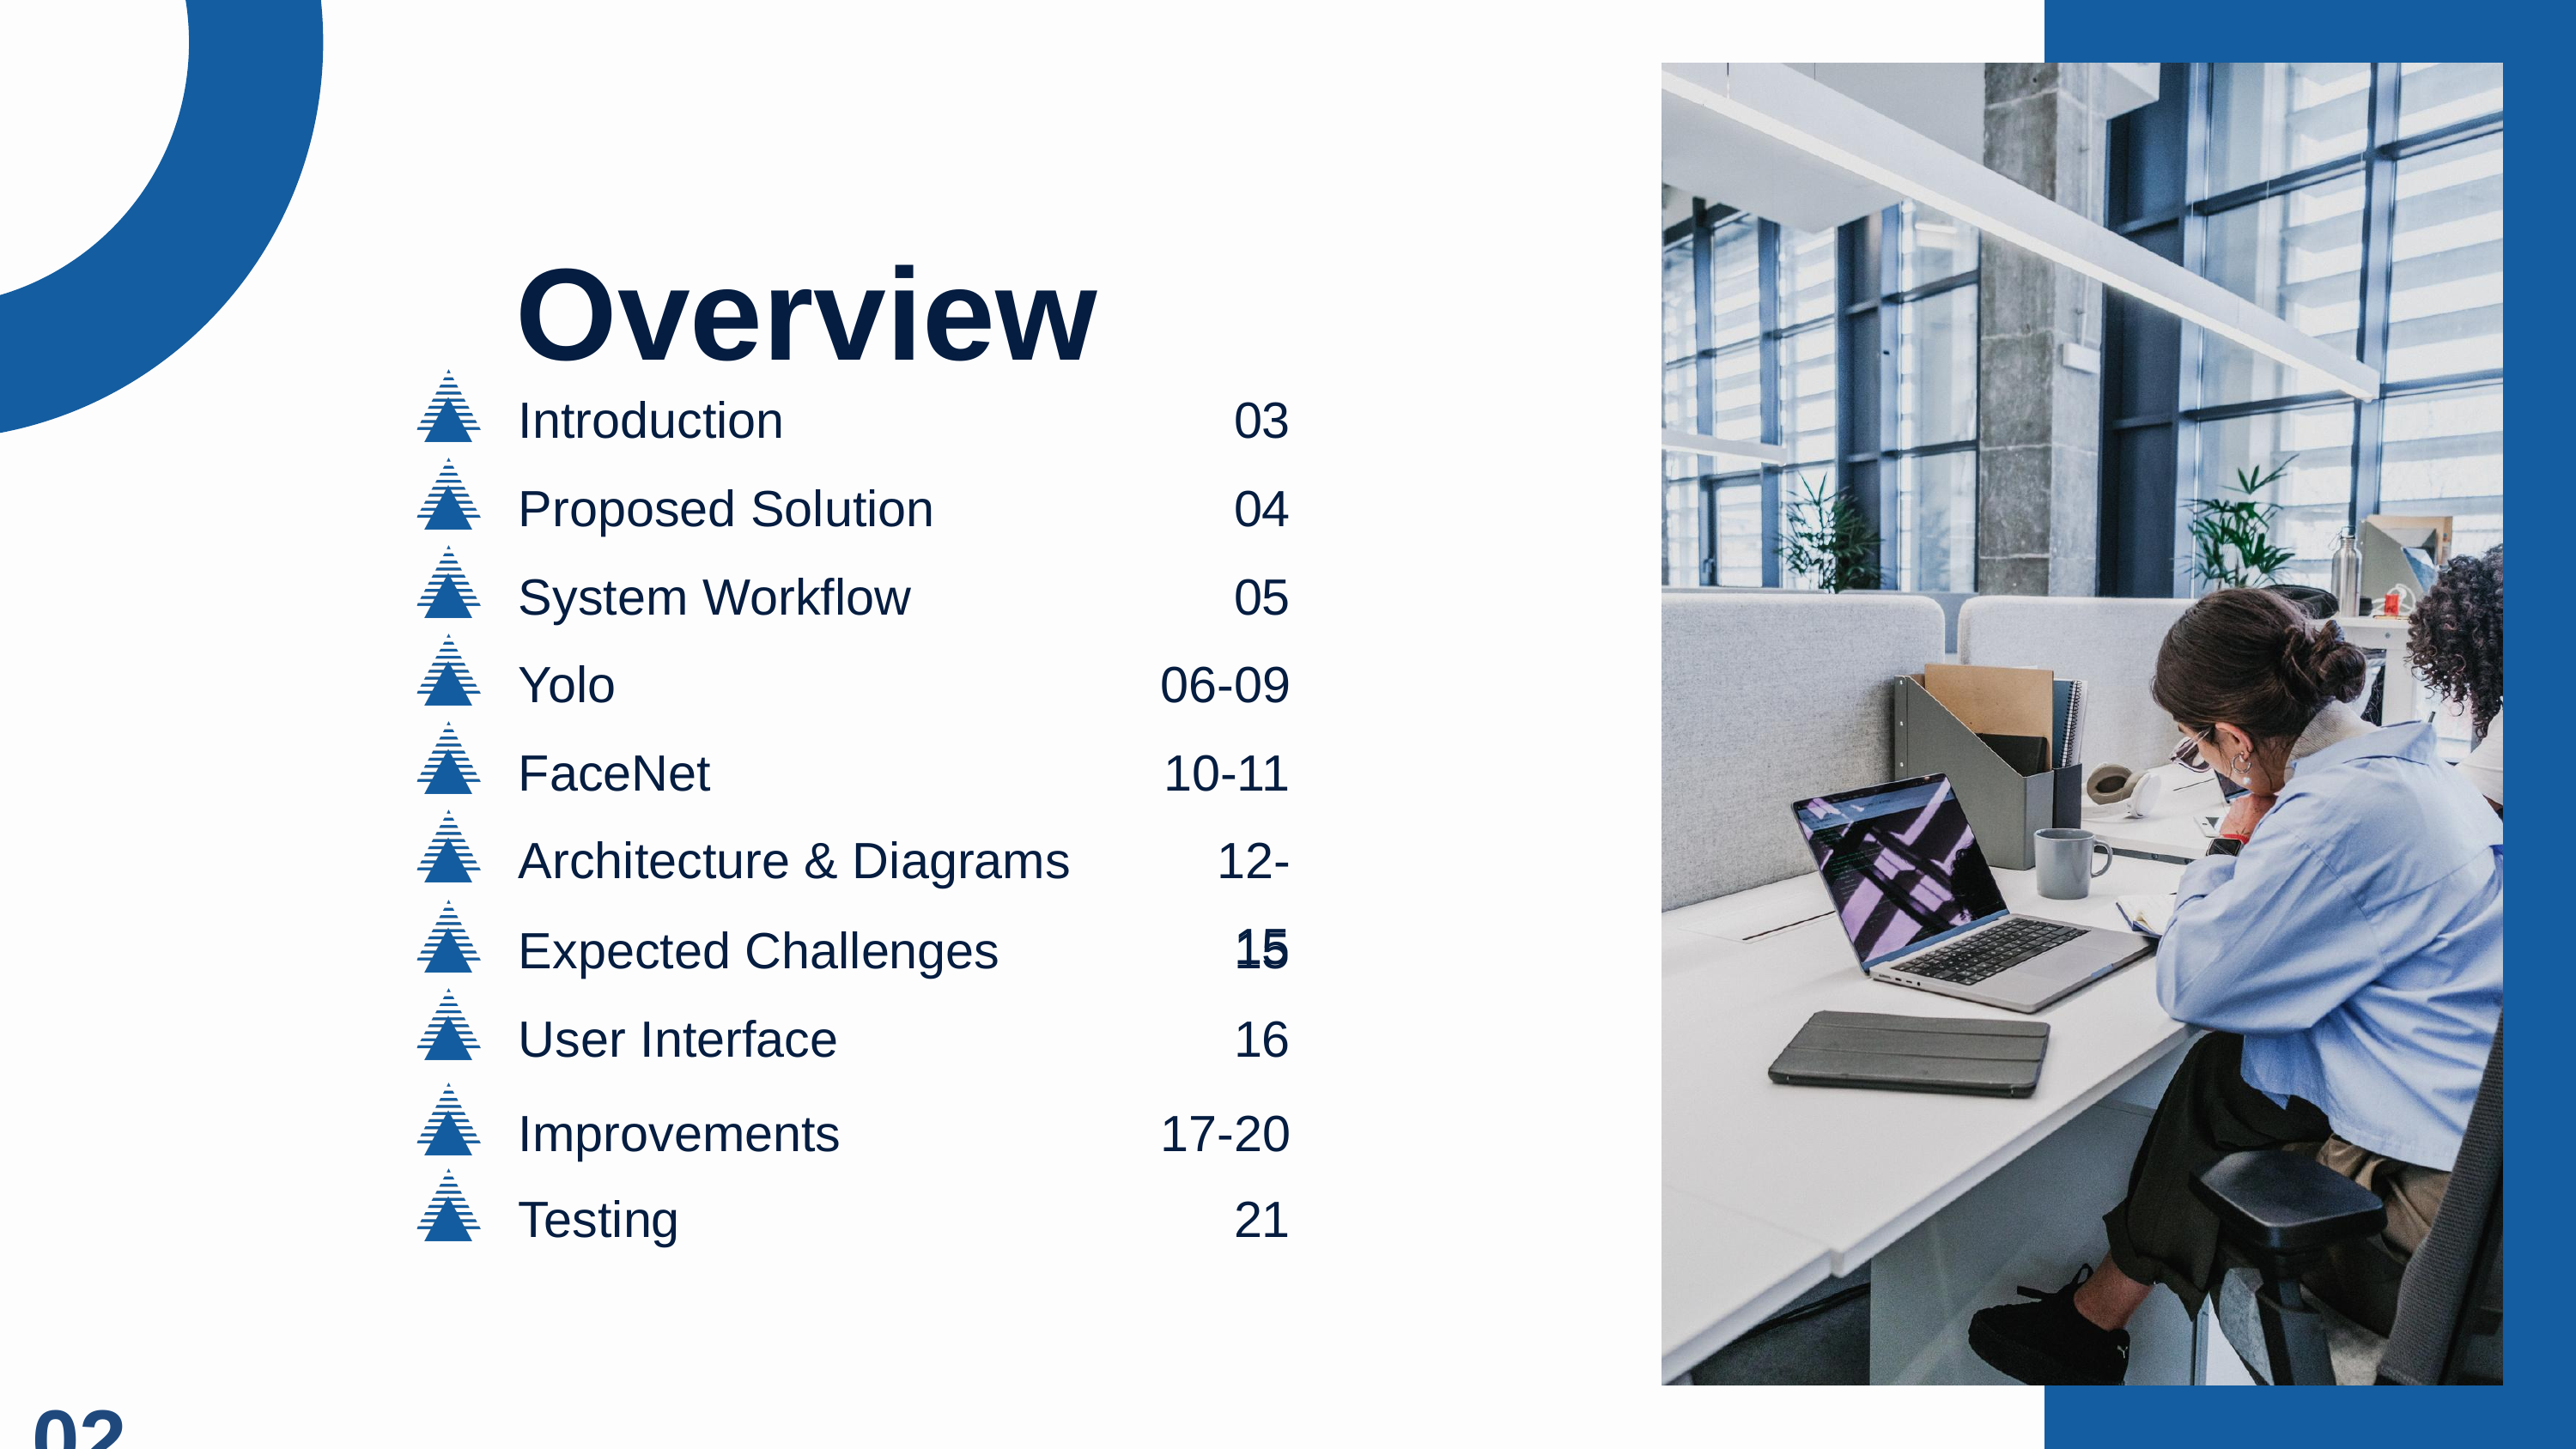

Overview
Introduction
03

Proposed Solution
04

System Workflow
05

06-09
Yolo

FaceNet
10-11

Architecture & Diagrams
12-15

15
Expected Challenges

User Interface
16

Improvements
17-20

Testing
21

02